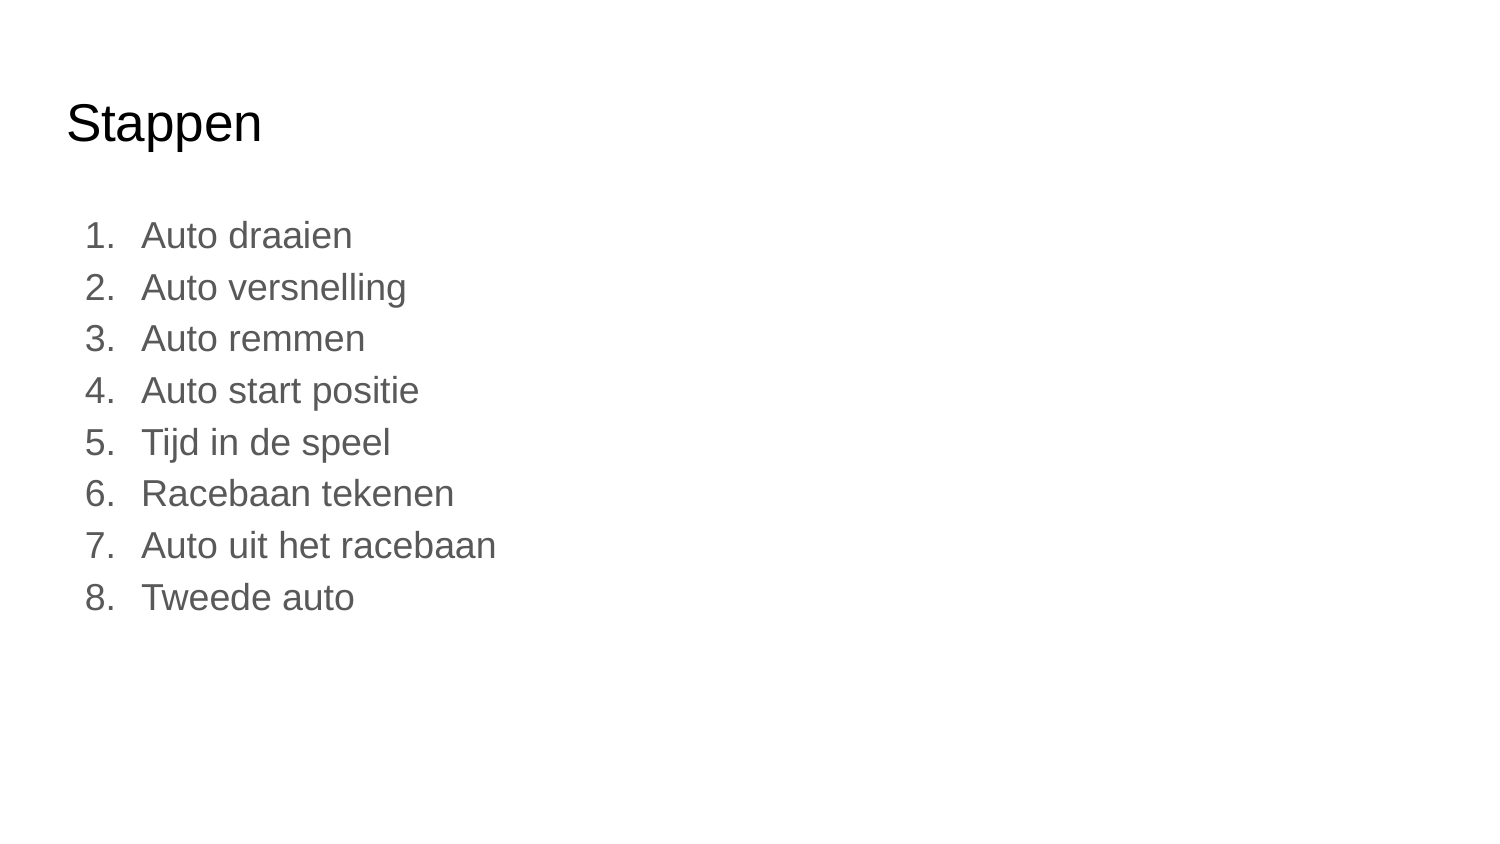

# Stappen
Auto draaien
Auto versnelling
Auto remmen
Auto start positie
Tijd in de speel
Racebaan tekenen
Auto uit het racebaan
Tweede auto